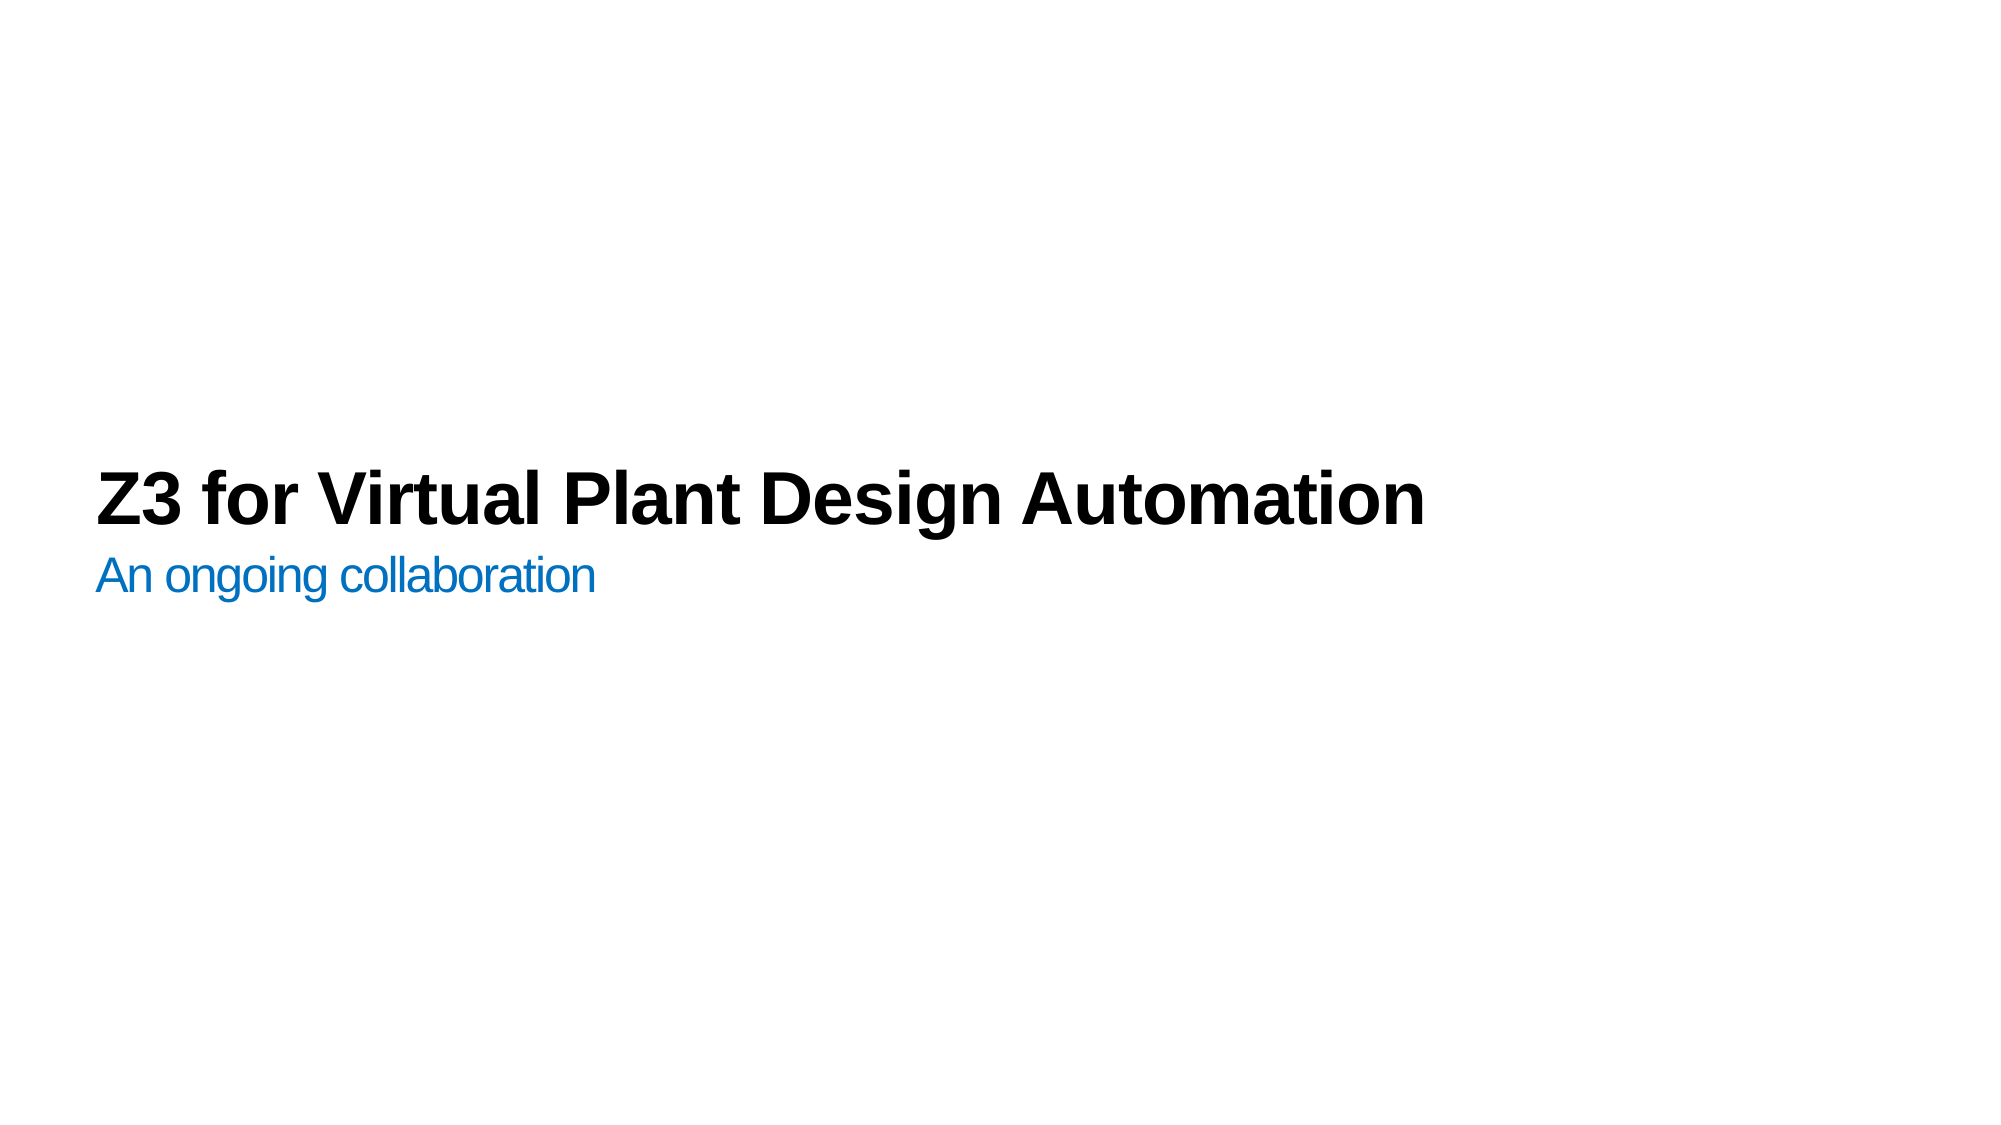

Z3 for Virtual Plant Design Automation
An ongoing collaboration